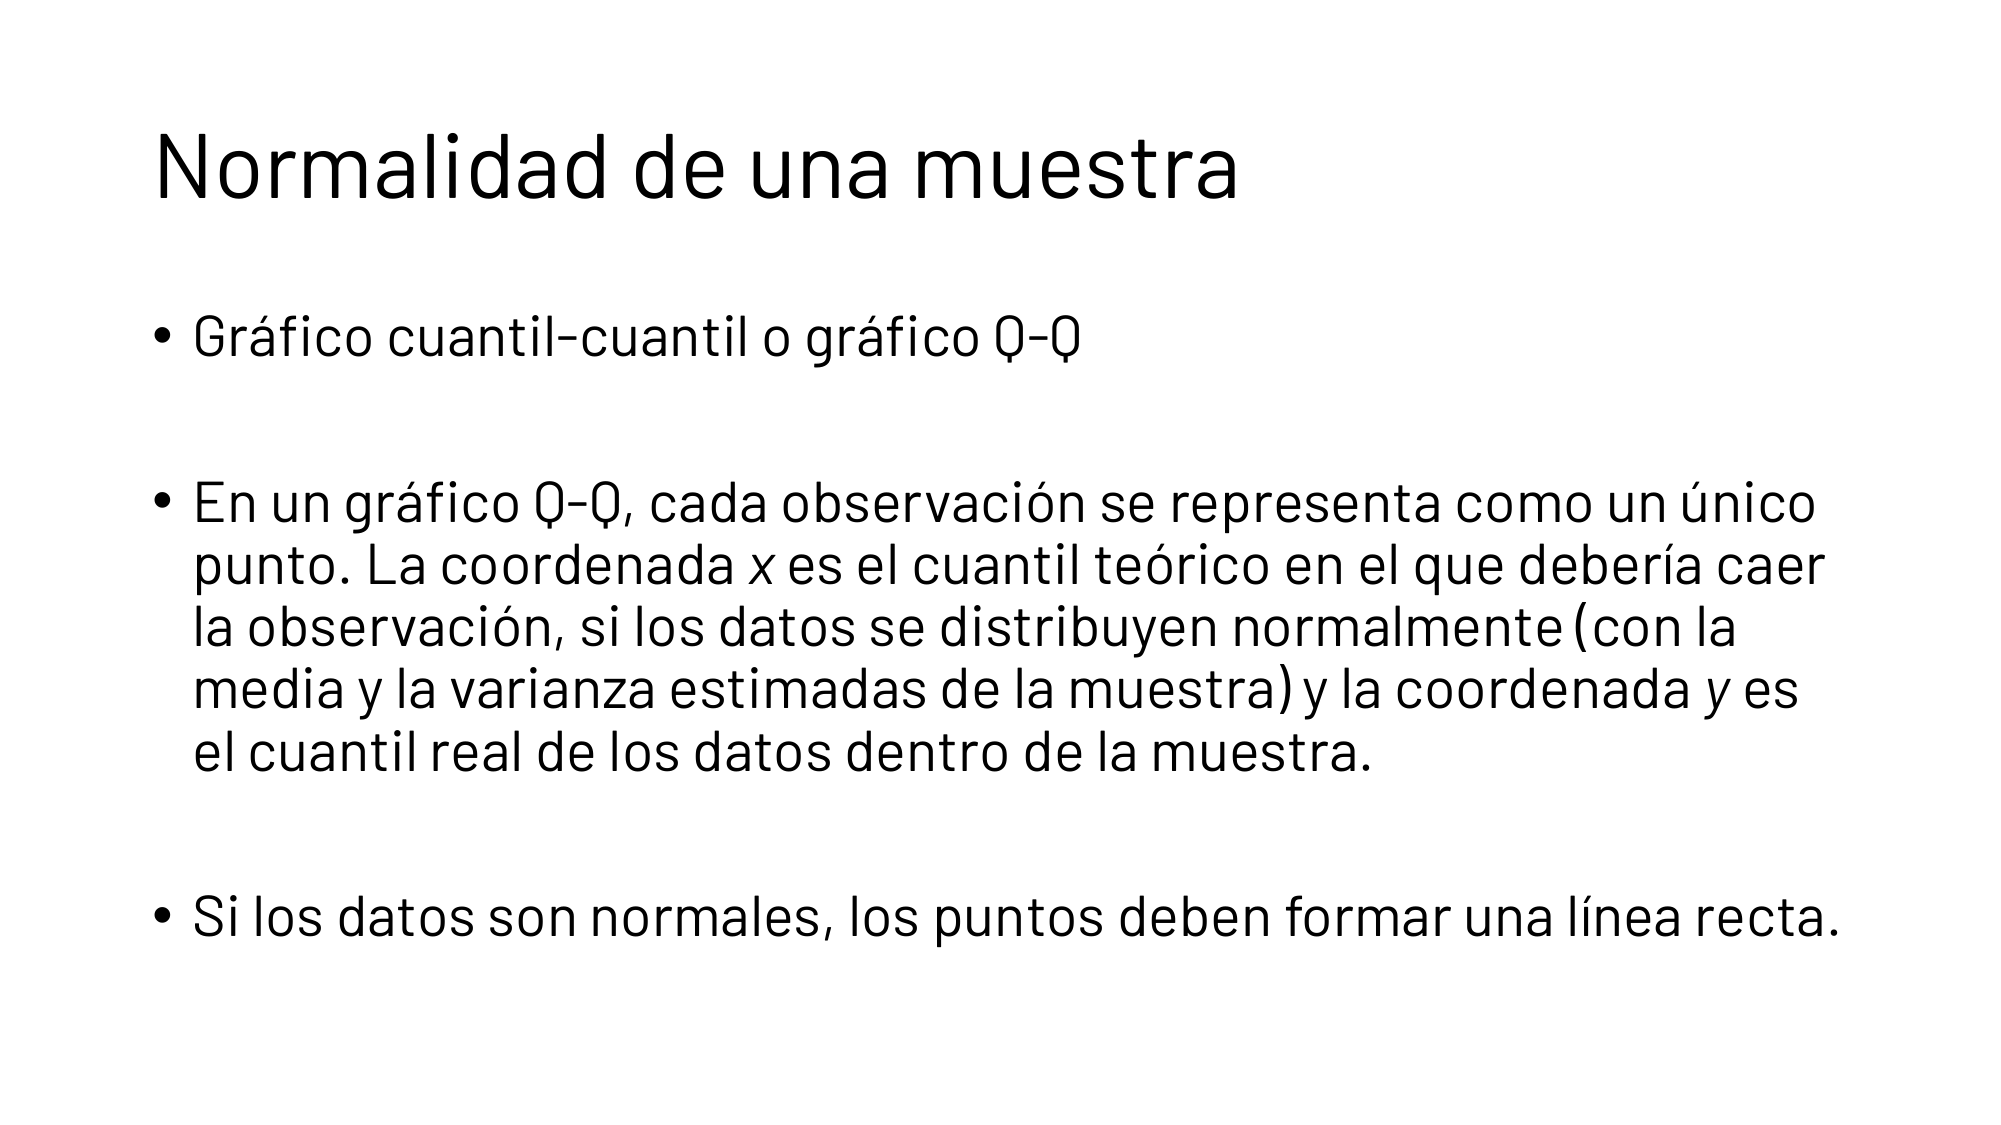

# Normalidad de una muestra
Gráfico cuantil-cuantil o gráfico Q-Q

En un gráfico Q-Q, cada observación se representa como un único punto. La coordenada x es el cuantil teórico en el que debería caer la observación, si los datos se distribuyen normalmente (con la media y la varianza estimadas de la muestra) y la coordenada y es el cuantil real de los datos dentro de la muestra.

Si los datos son normales, los puntos deben formar una línea recta.